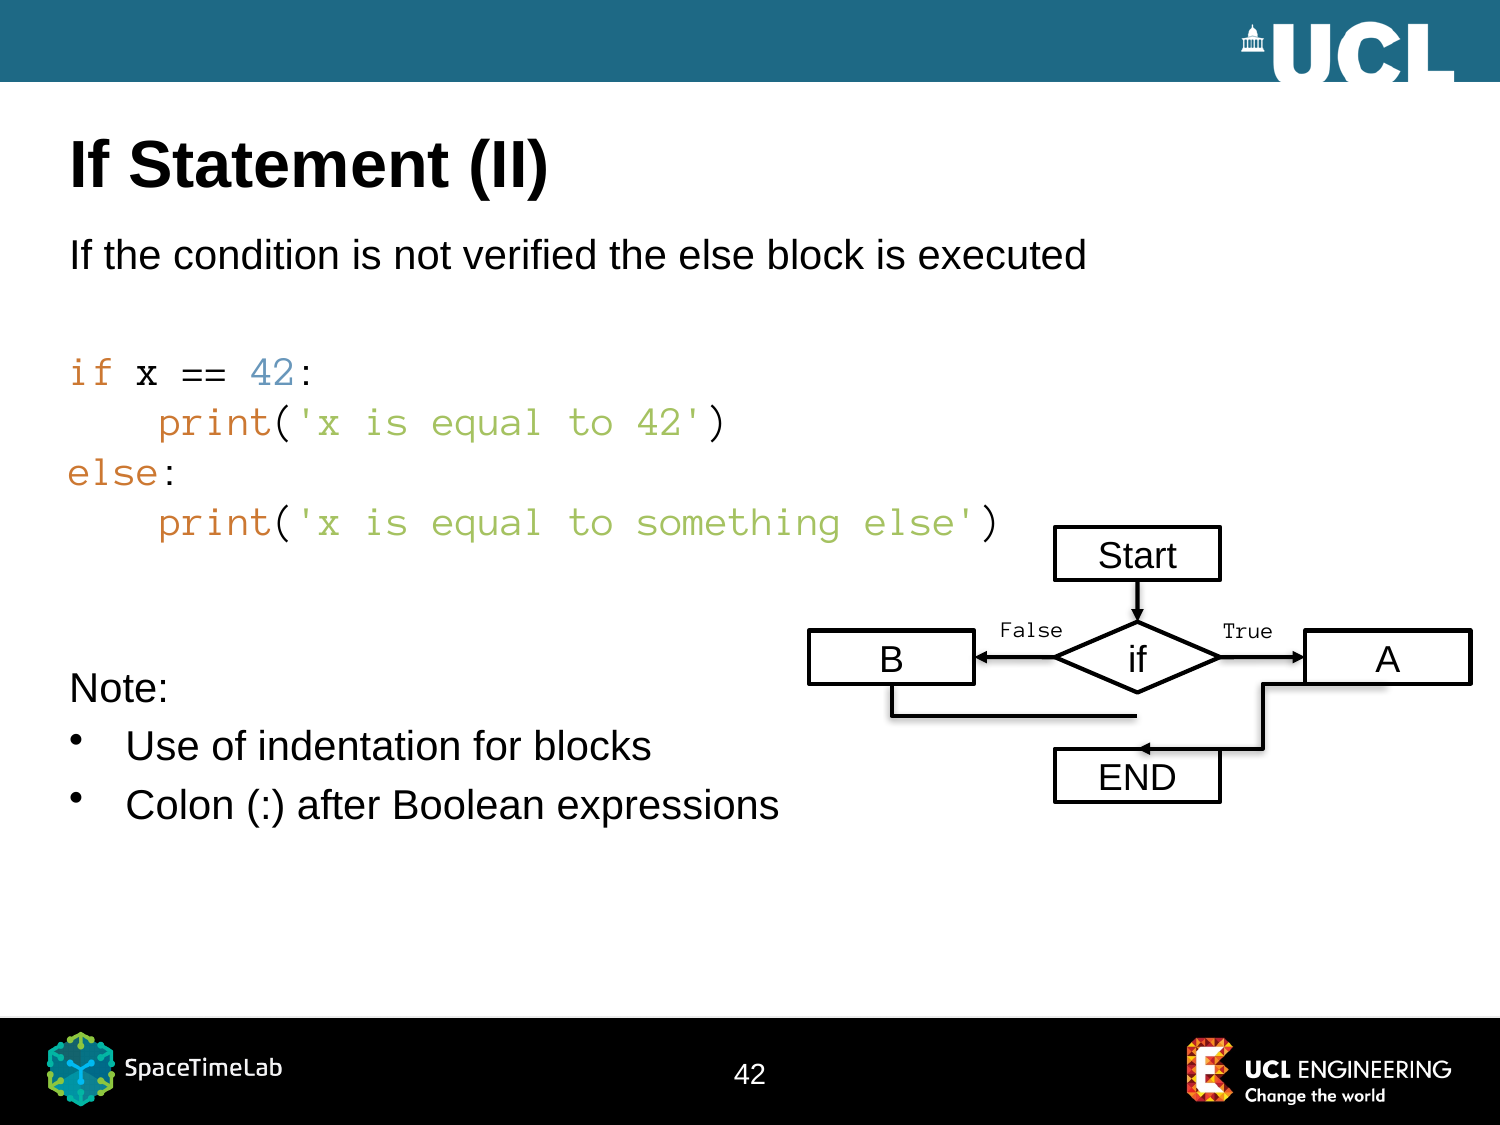

# If Statement (II)
If the condition is not verified the else block is executed

if x == 42:
    print('x is equal to 42')
else:
    print('x is equal to something else')

Note:
Use of indentation for blocks
Colon (:) after Boolean expressions

Start
False
True
if
B
A
END
43